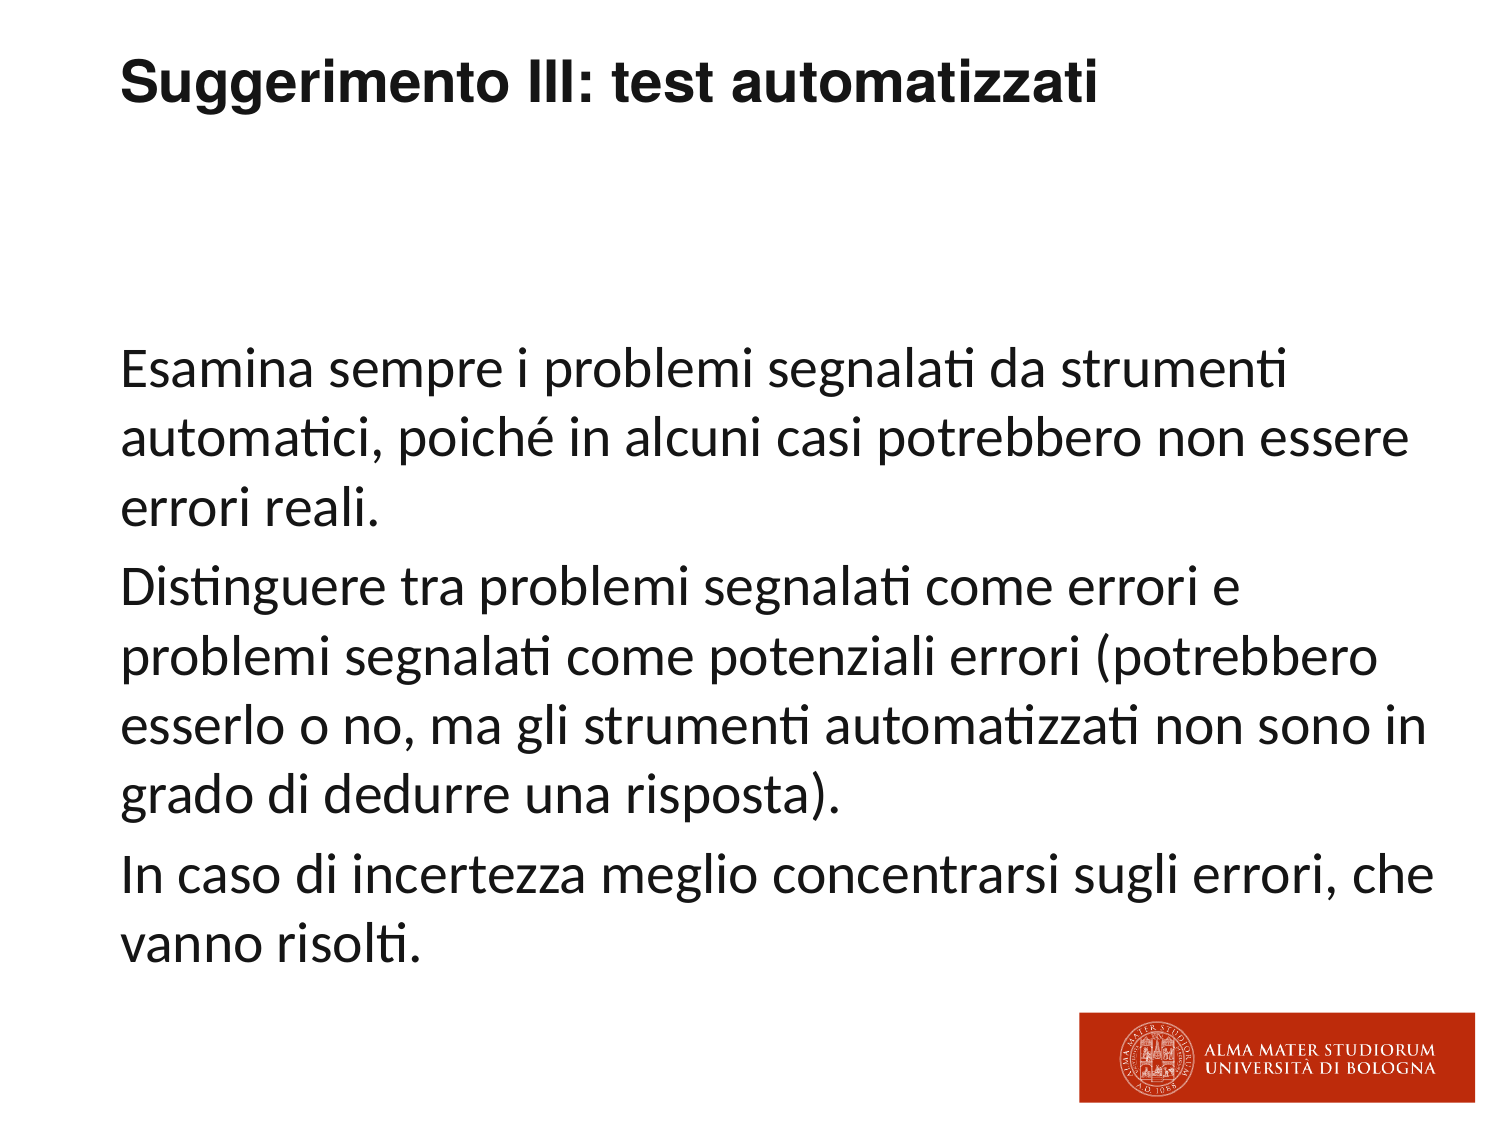

# Suggerimento III: test automatizzati
Esamina sempre i problemi segnalati da strumenti automatici, poiché in alcuni casi potrebbero non essere errori reali.
Distinguere tra problemi segnalati come errori e problemi segnalati come potenziali errori (potrebbero esserlo o no, ma gli strumenti automatizzati non sono in grado di dedurre una risposta).
In caso di incertezza meglio concentrarsi sugli errori, che vanno risolti.